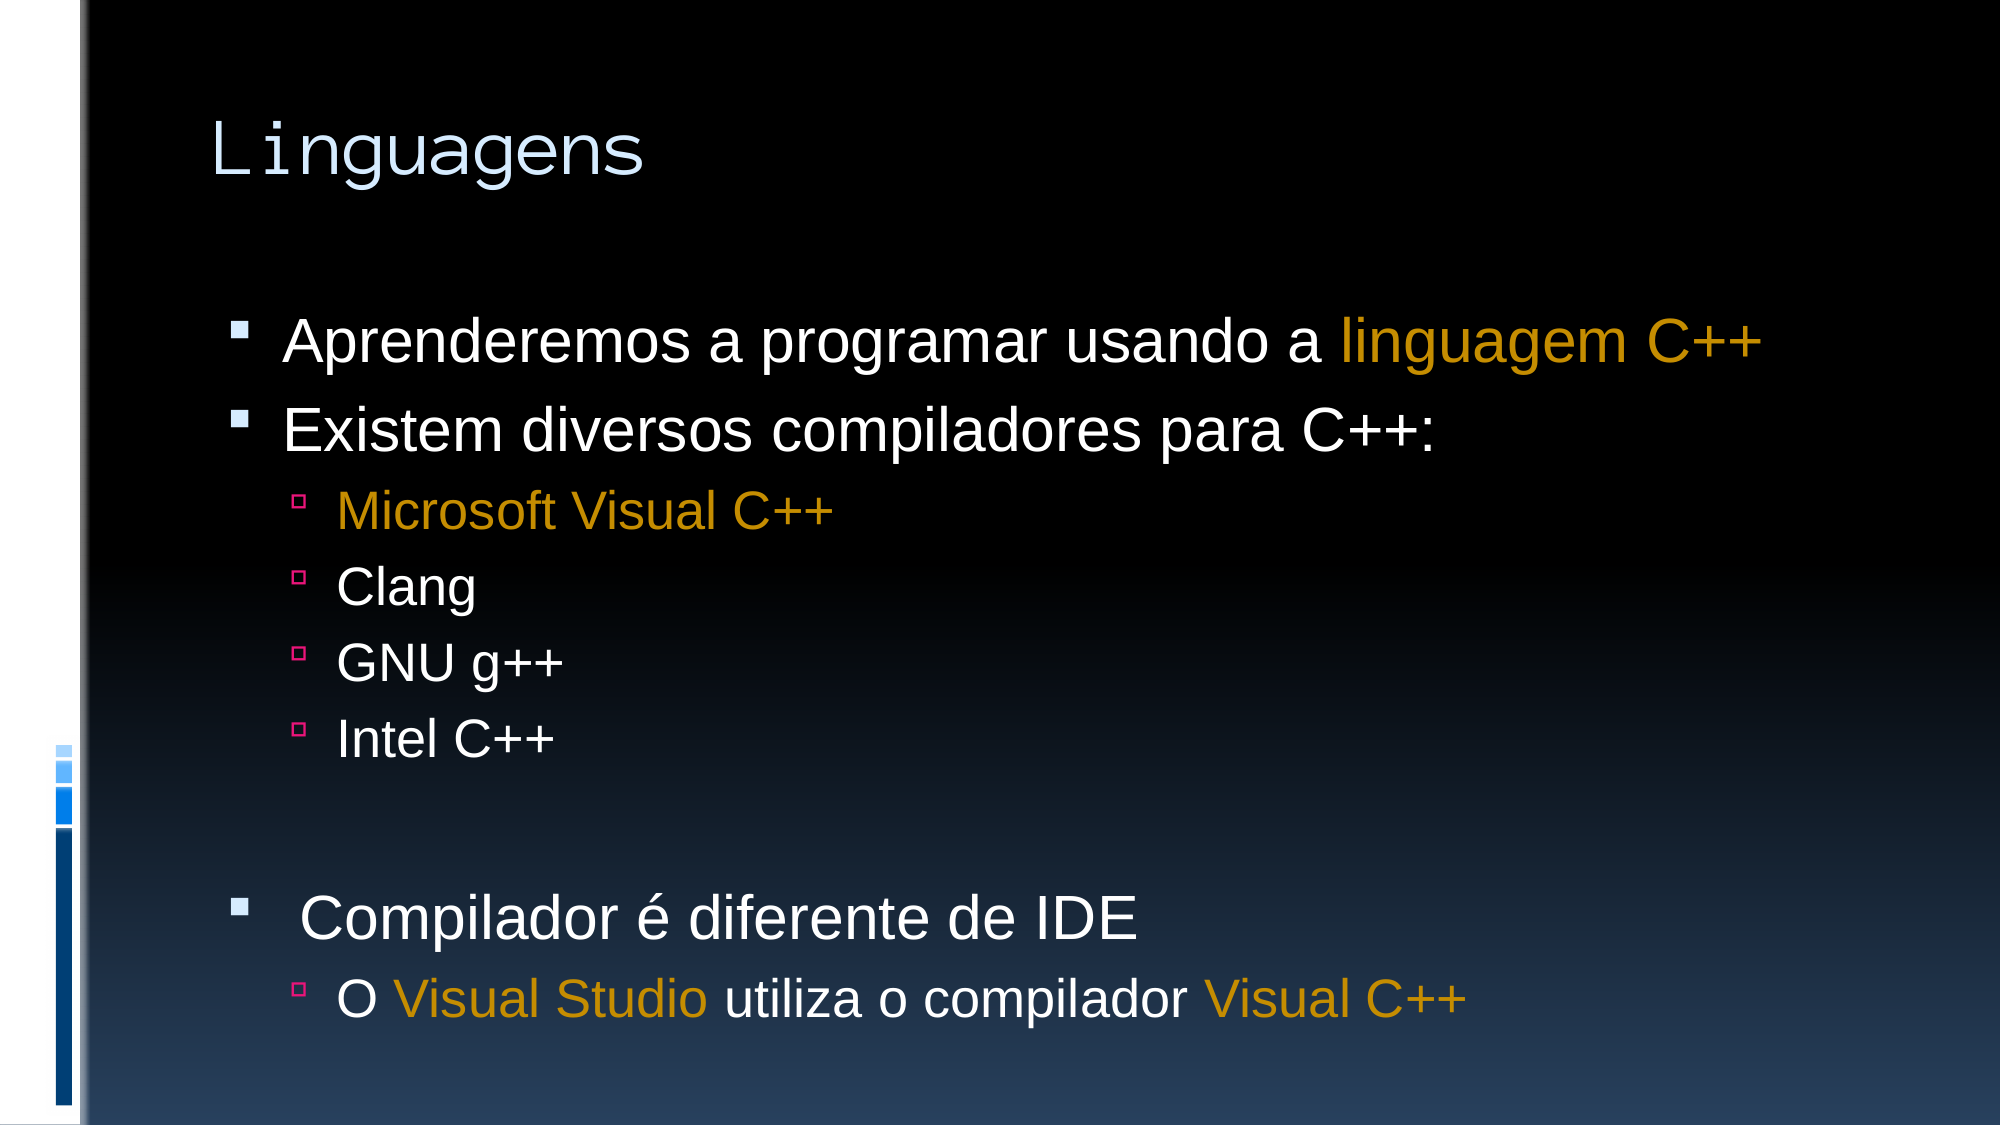

# Linguagens
Aprenderemos a programar usando a linguagem C++
Existem diversos compiladores para C++:
Microsoft Visual C++
Clang
GNU g++
Intel C++

 Compilador é diferente de IDE
O Visual Studio utiliza o compilador Visual C++